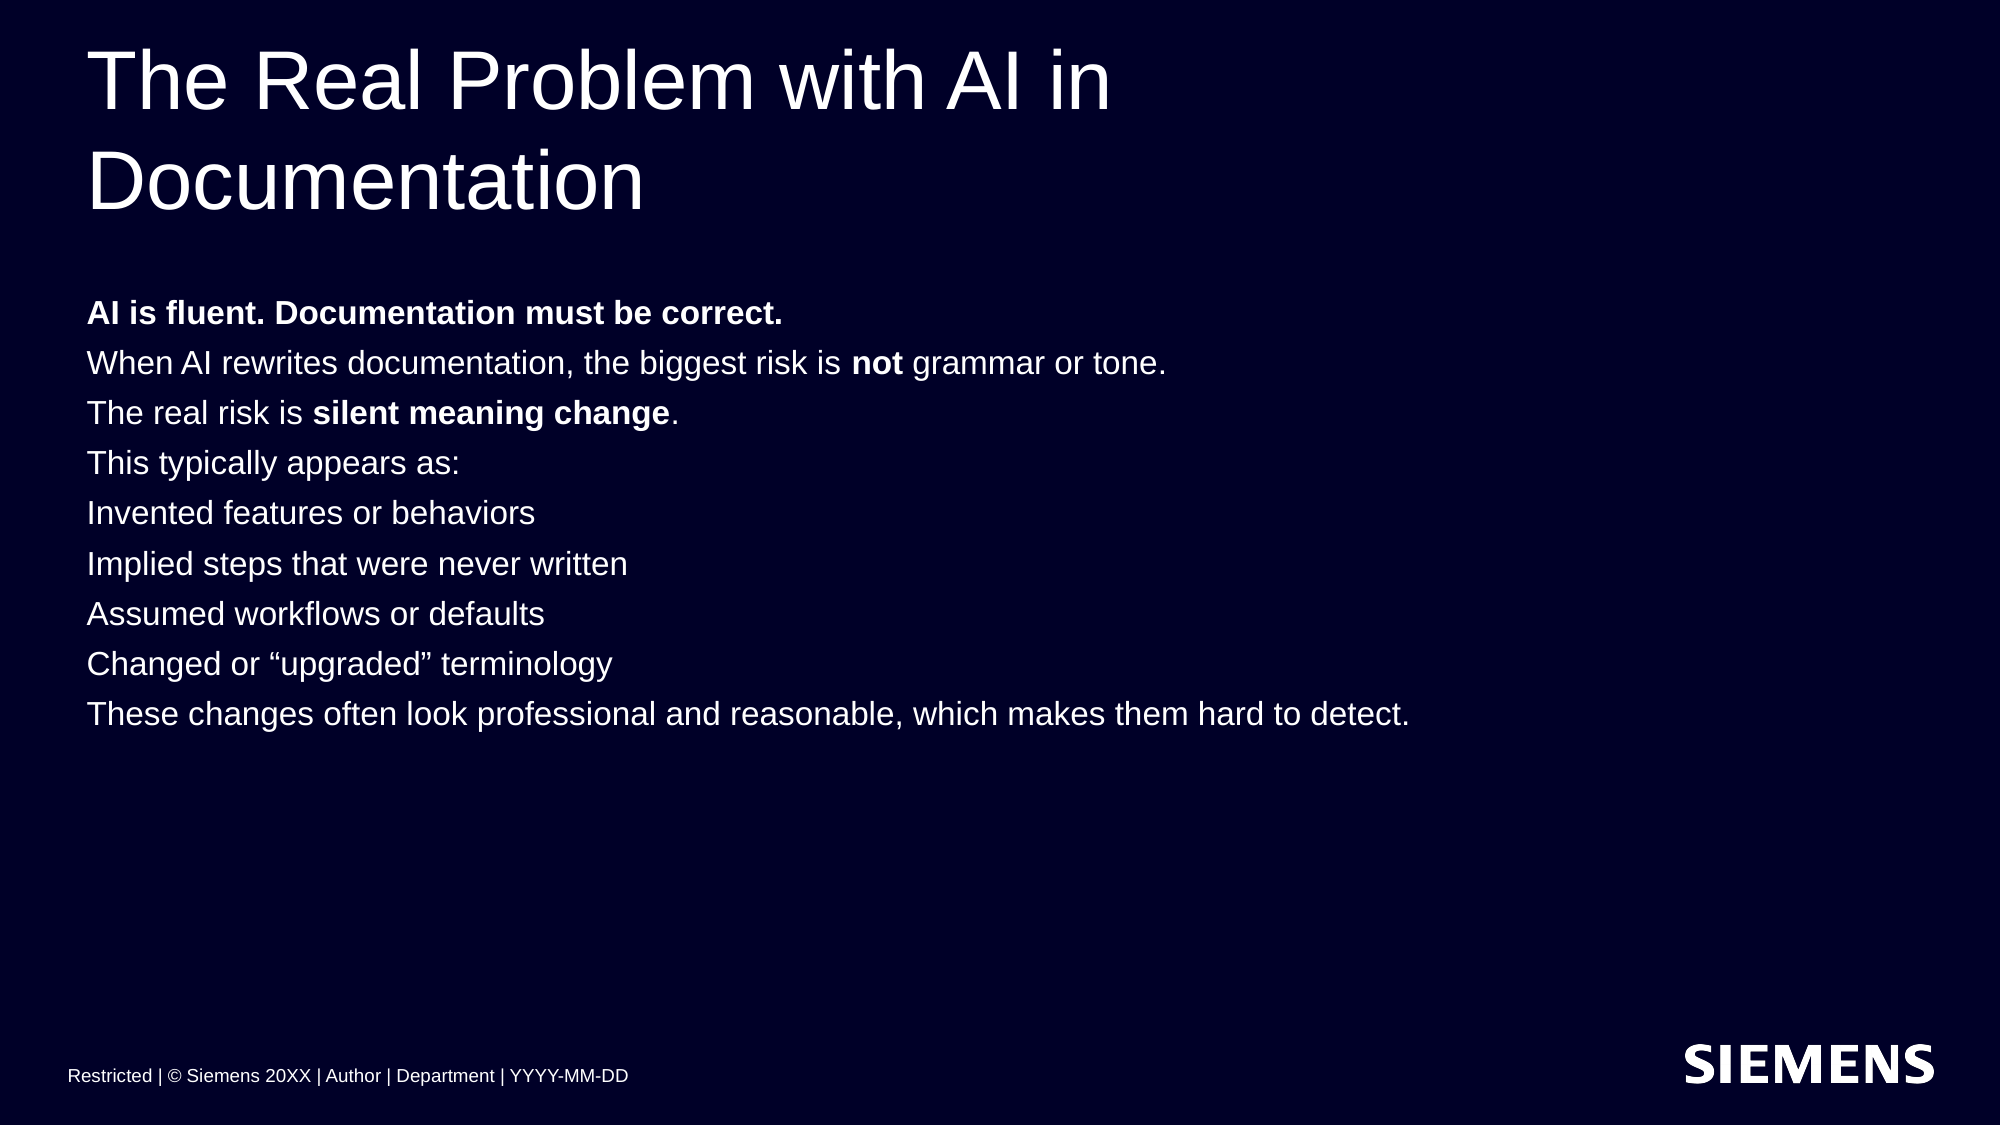

# The Real Problem with AI in Documentation
AI is fluent. Documentation must be correct.
When AI rewrites documentation, the biggest risk is not grammar or tone.
The real risk is silent meaning change.
This typically appears as:
Invented features or behaviors
Implied steps that were never written
Assumed workflows or defaults
Changed or “upgraded” terminology
These changes often look professional and reasonable, which makes them hard to detect.
Restricted | © Siemens 20XX | Author | Department | YYYY-MM-DD